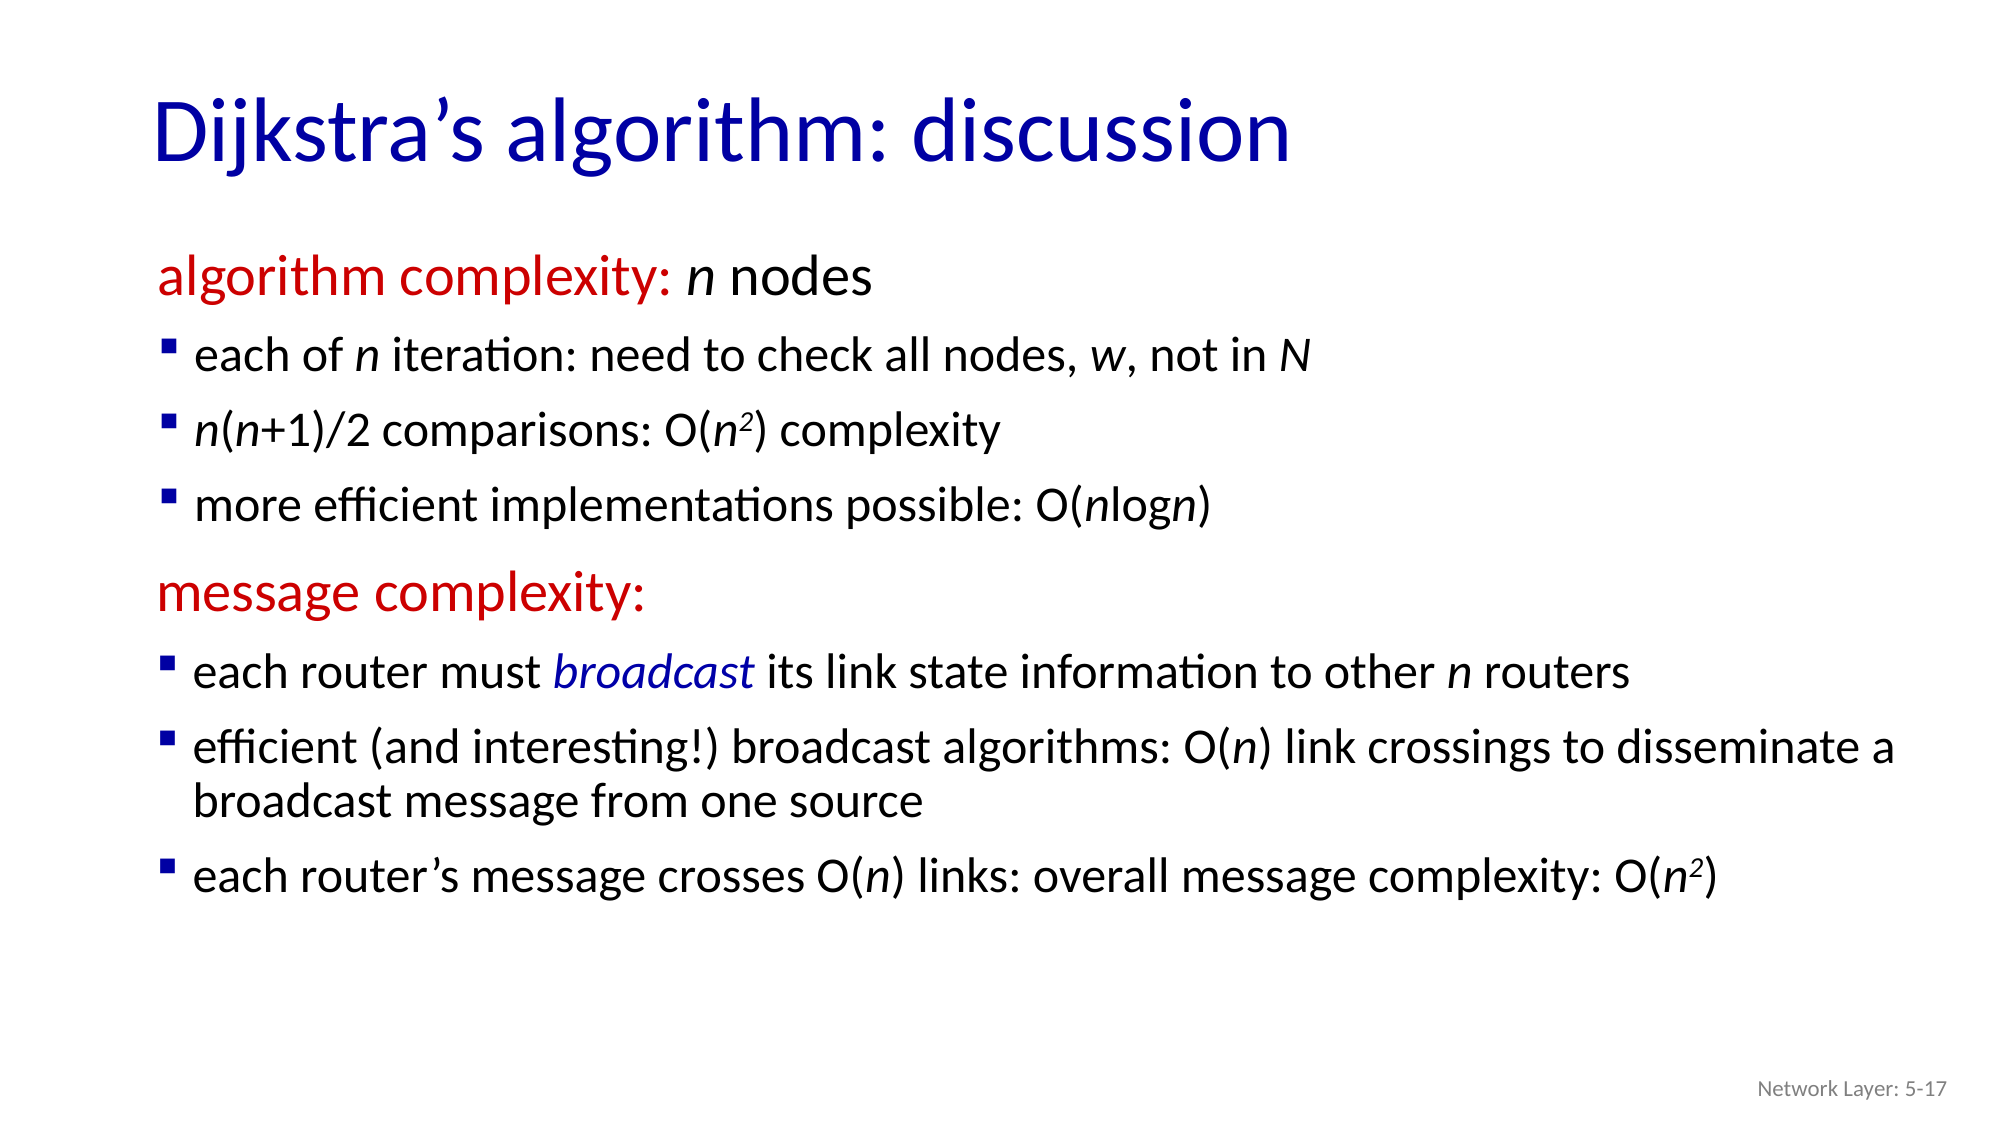

# Dijkstra’s algorithm: discussion
algorithm complexity: n nodes
each of n iteration: need to check all nodes, w, not in N
n(n+1)/2 comparisons: O(n2) complexity
more efficient implementations possible: O(nlogn)
message complexity:
each router must broadcast its link state information to other n routers
efficient (and interesting!) broadcast algorithms: O(n) link crossings to disseminate a broadcast message from one source
each router’s message crosses O(n) links: overall message complexity: O(n2)
Network Layer: 5-17